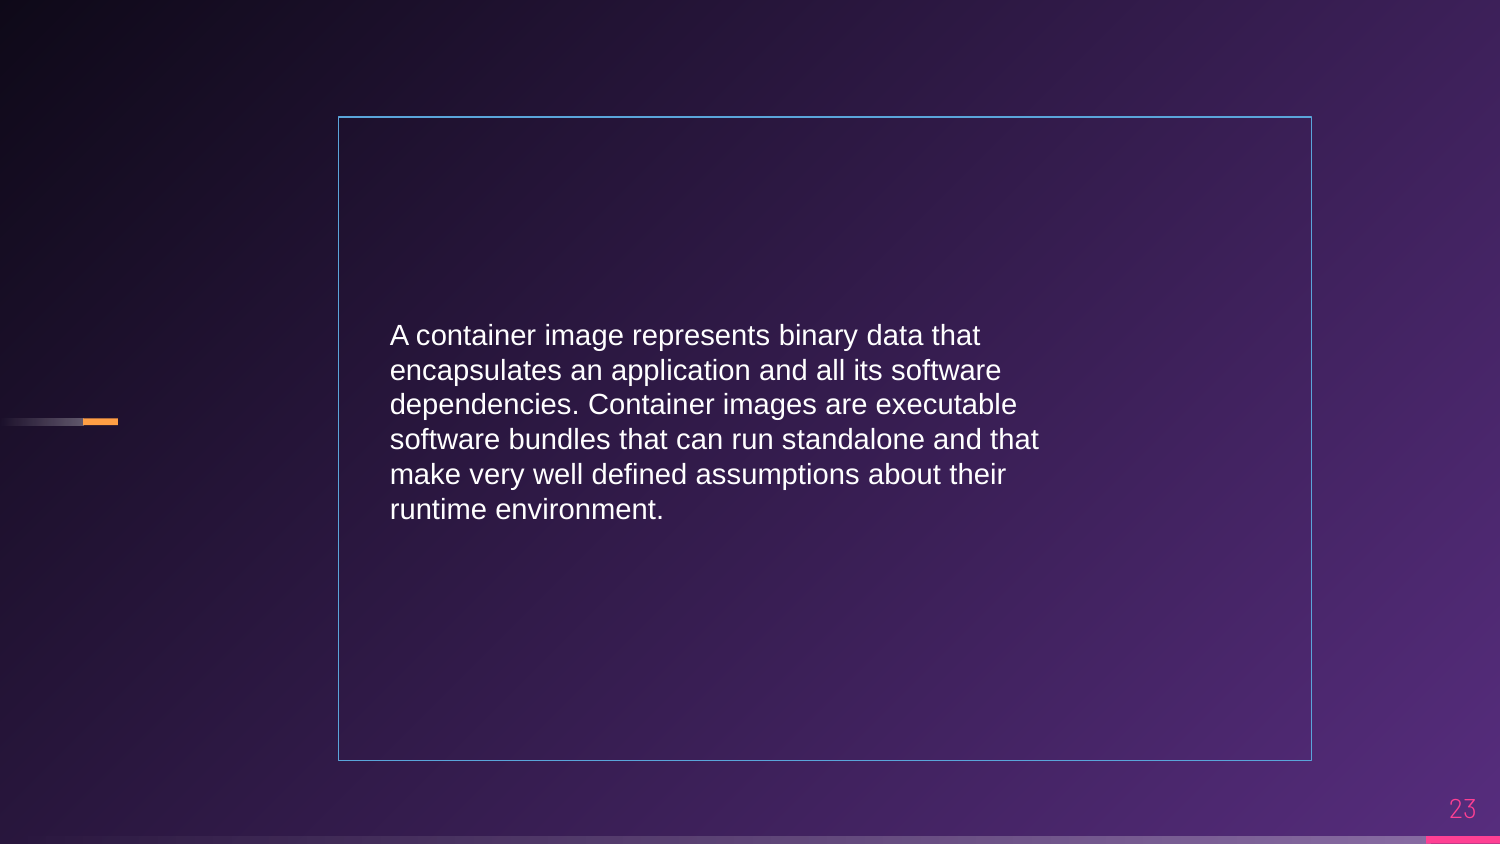

A container image represents binary data that encapsulates an application and all its software dependencies. Container images are executable software bundles that can run standalone and that make very well defined assumptions about their runtime environment.
23